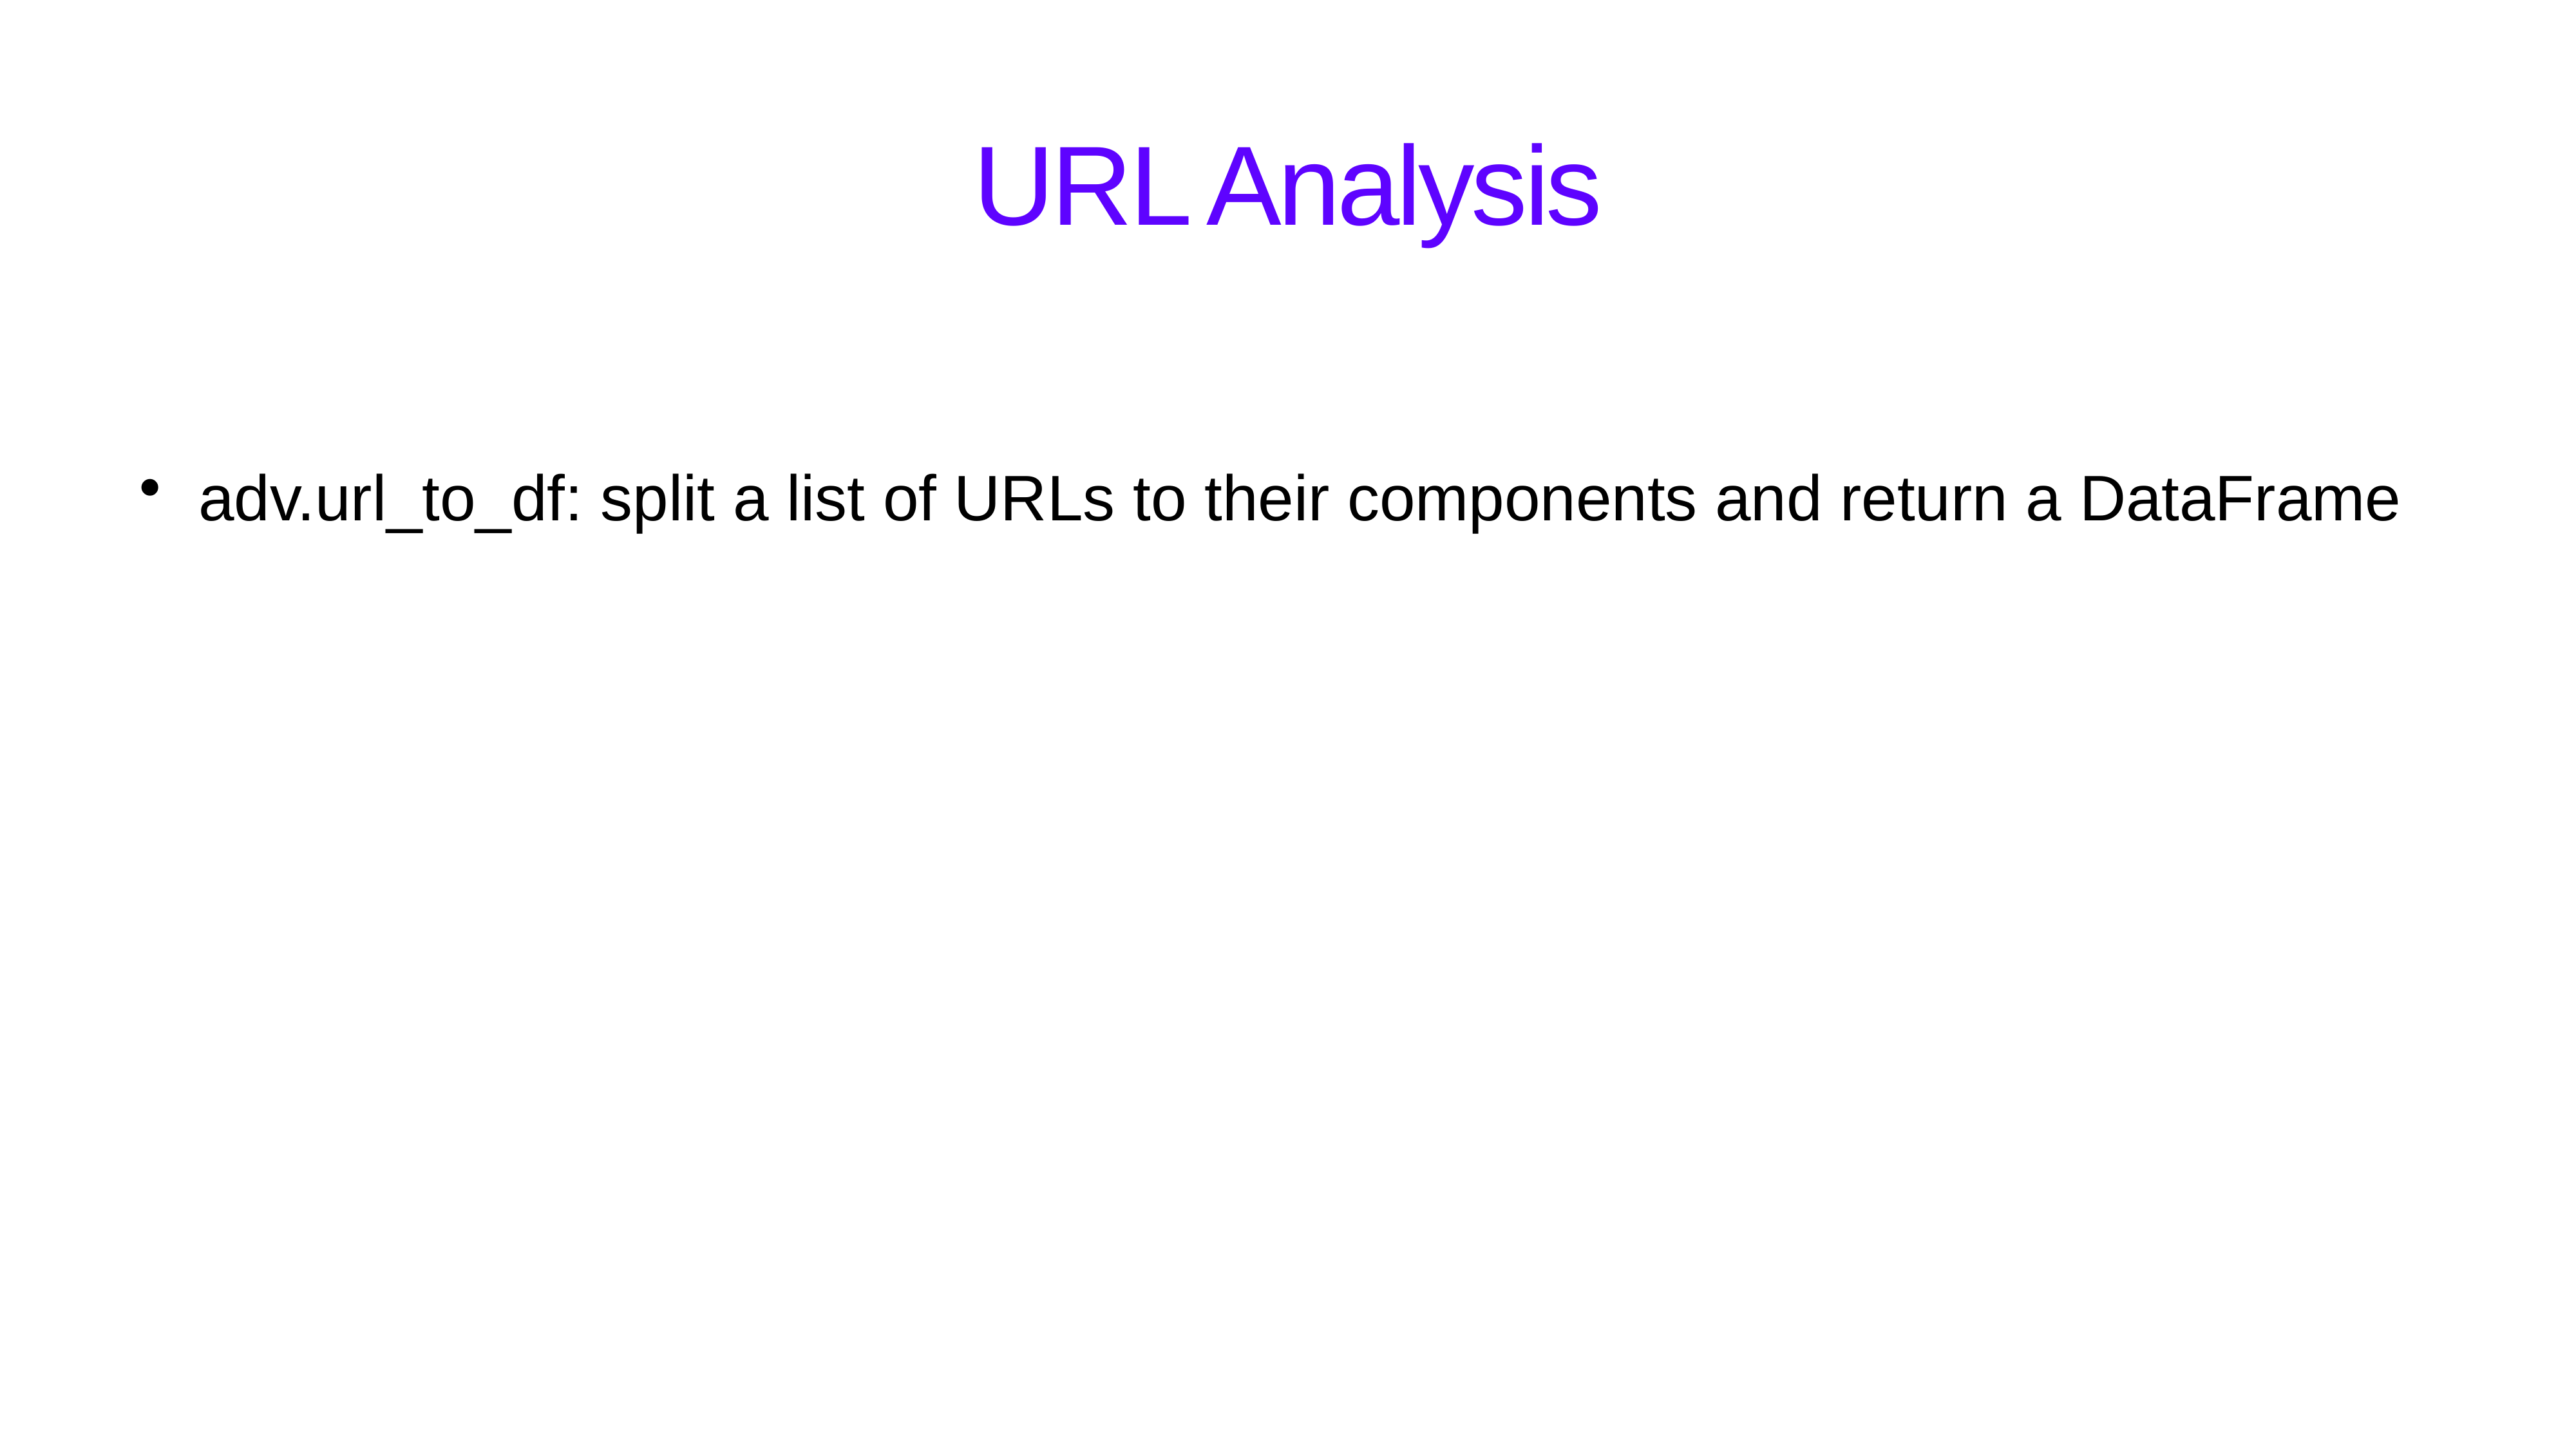

# URL Analysis

adv.url_to_df: split a list of URLs to their components and return a DataFrame